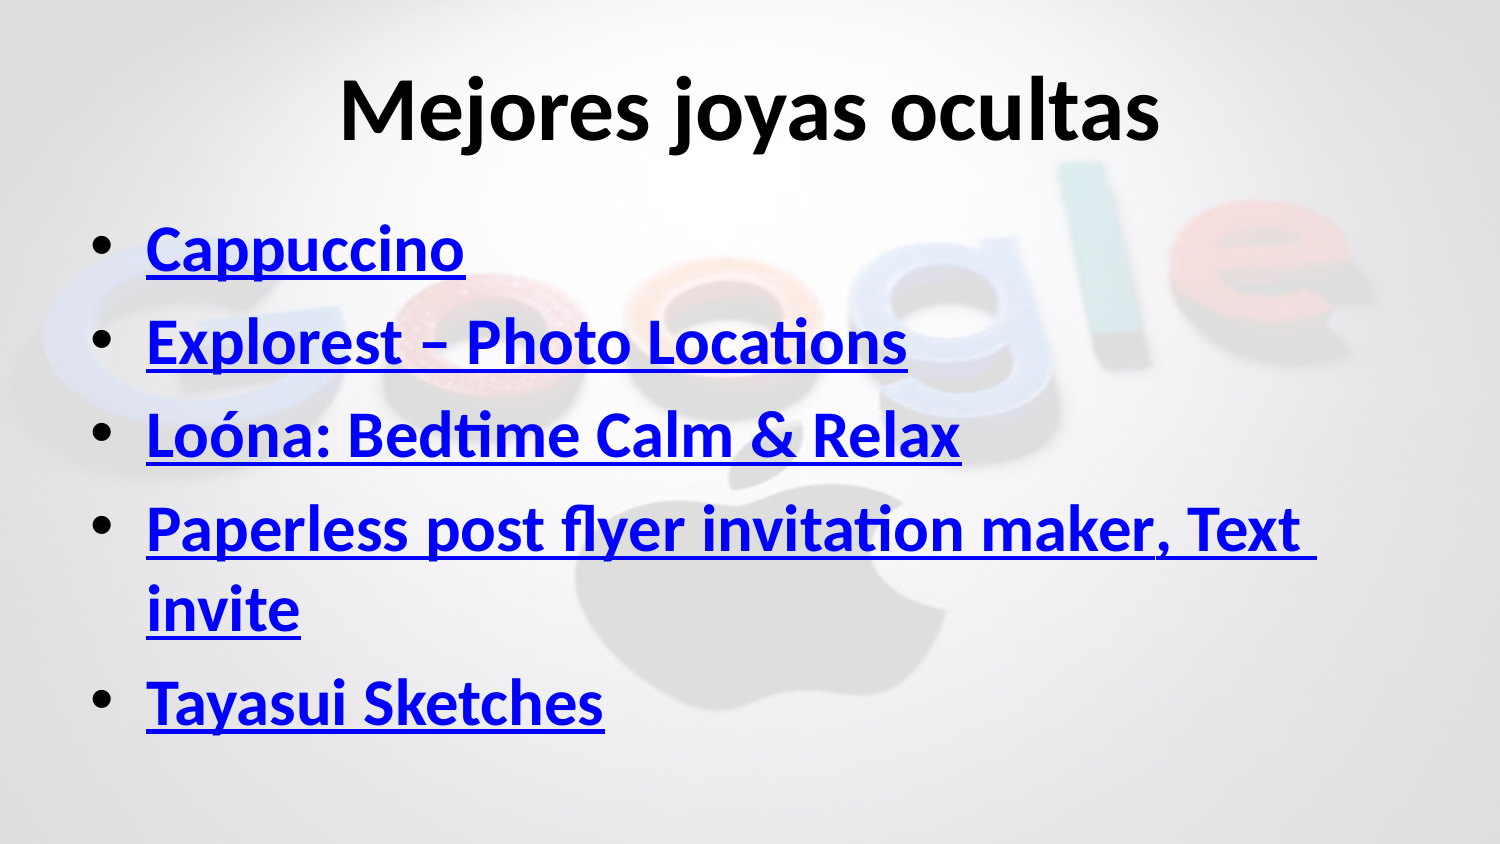

# Mejores joyas ocultas
Cappuccino
Explorest – Photo Locations
Loóna: Bedtime Calm & Relax
Paperless post flyer invitation maker, Text invite
Tayasui Sketches